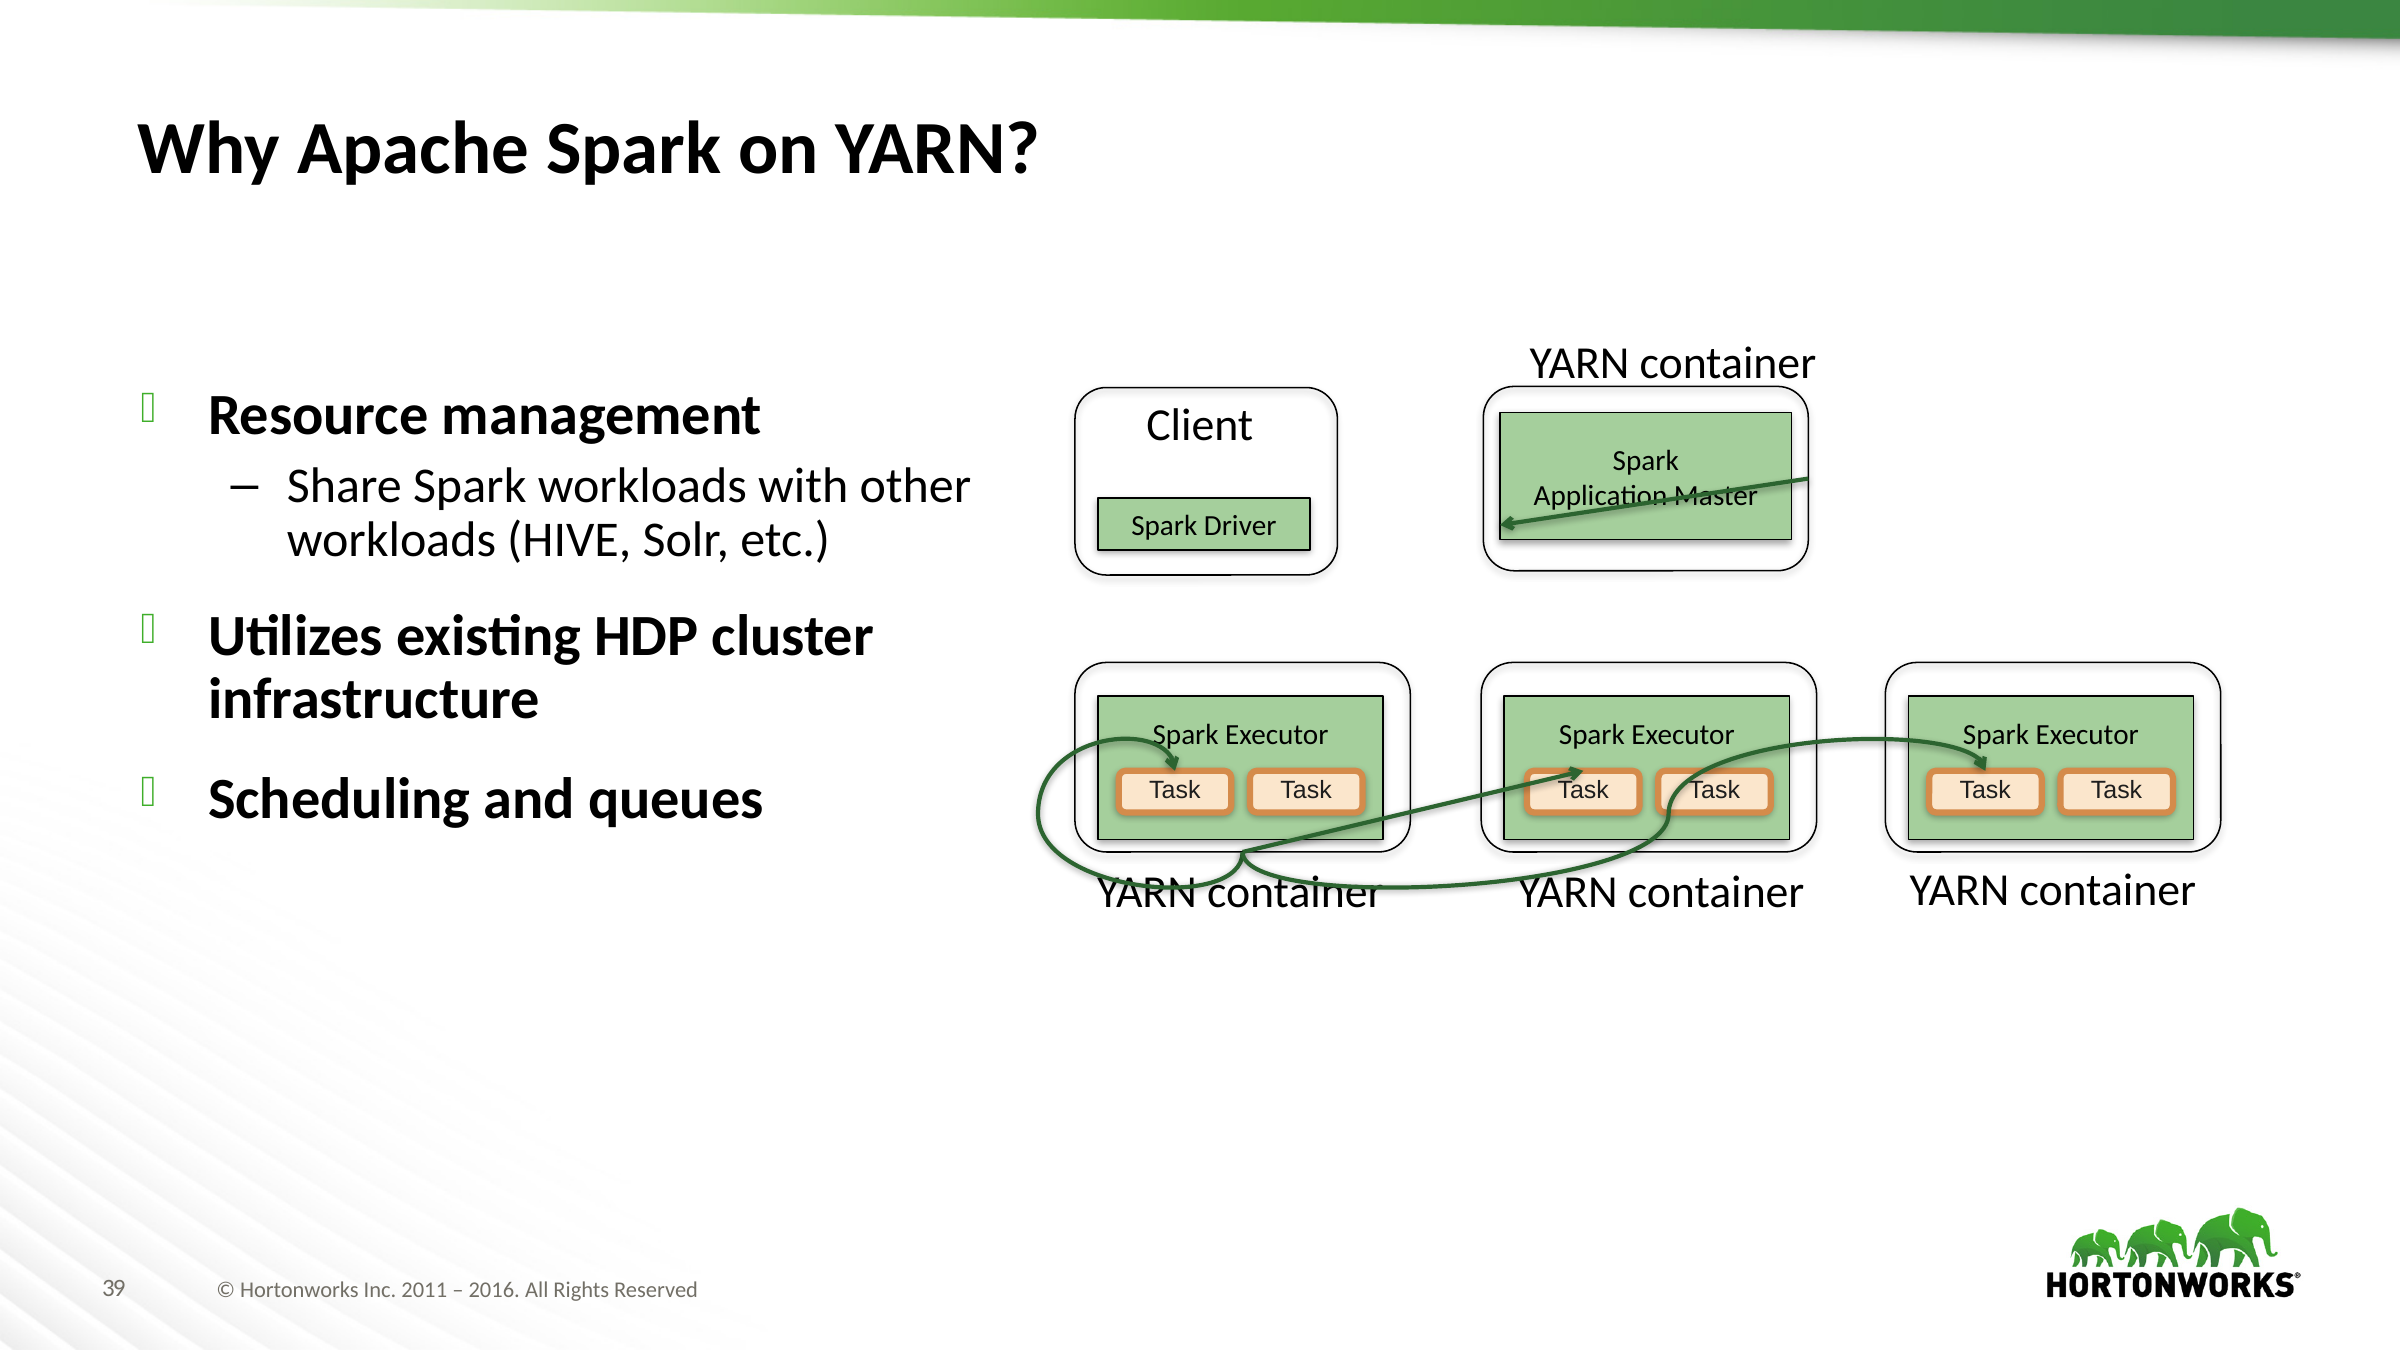

# Why Apache Spark on YARN?
YARN container
Resource management
Share Spark workloads with other workloads (HIVE, Solr, etc.)
Utilizes existing HDP cluster infrastructure
Scheduling and queues

Client
Spark
Application Master
Spark Driver

Spark Executor

Spark Executor

Spark Executor

Task
Task
Task
Task
Task
Task
YARN container
YARN container
YARN container